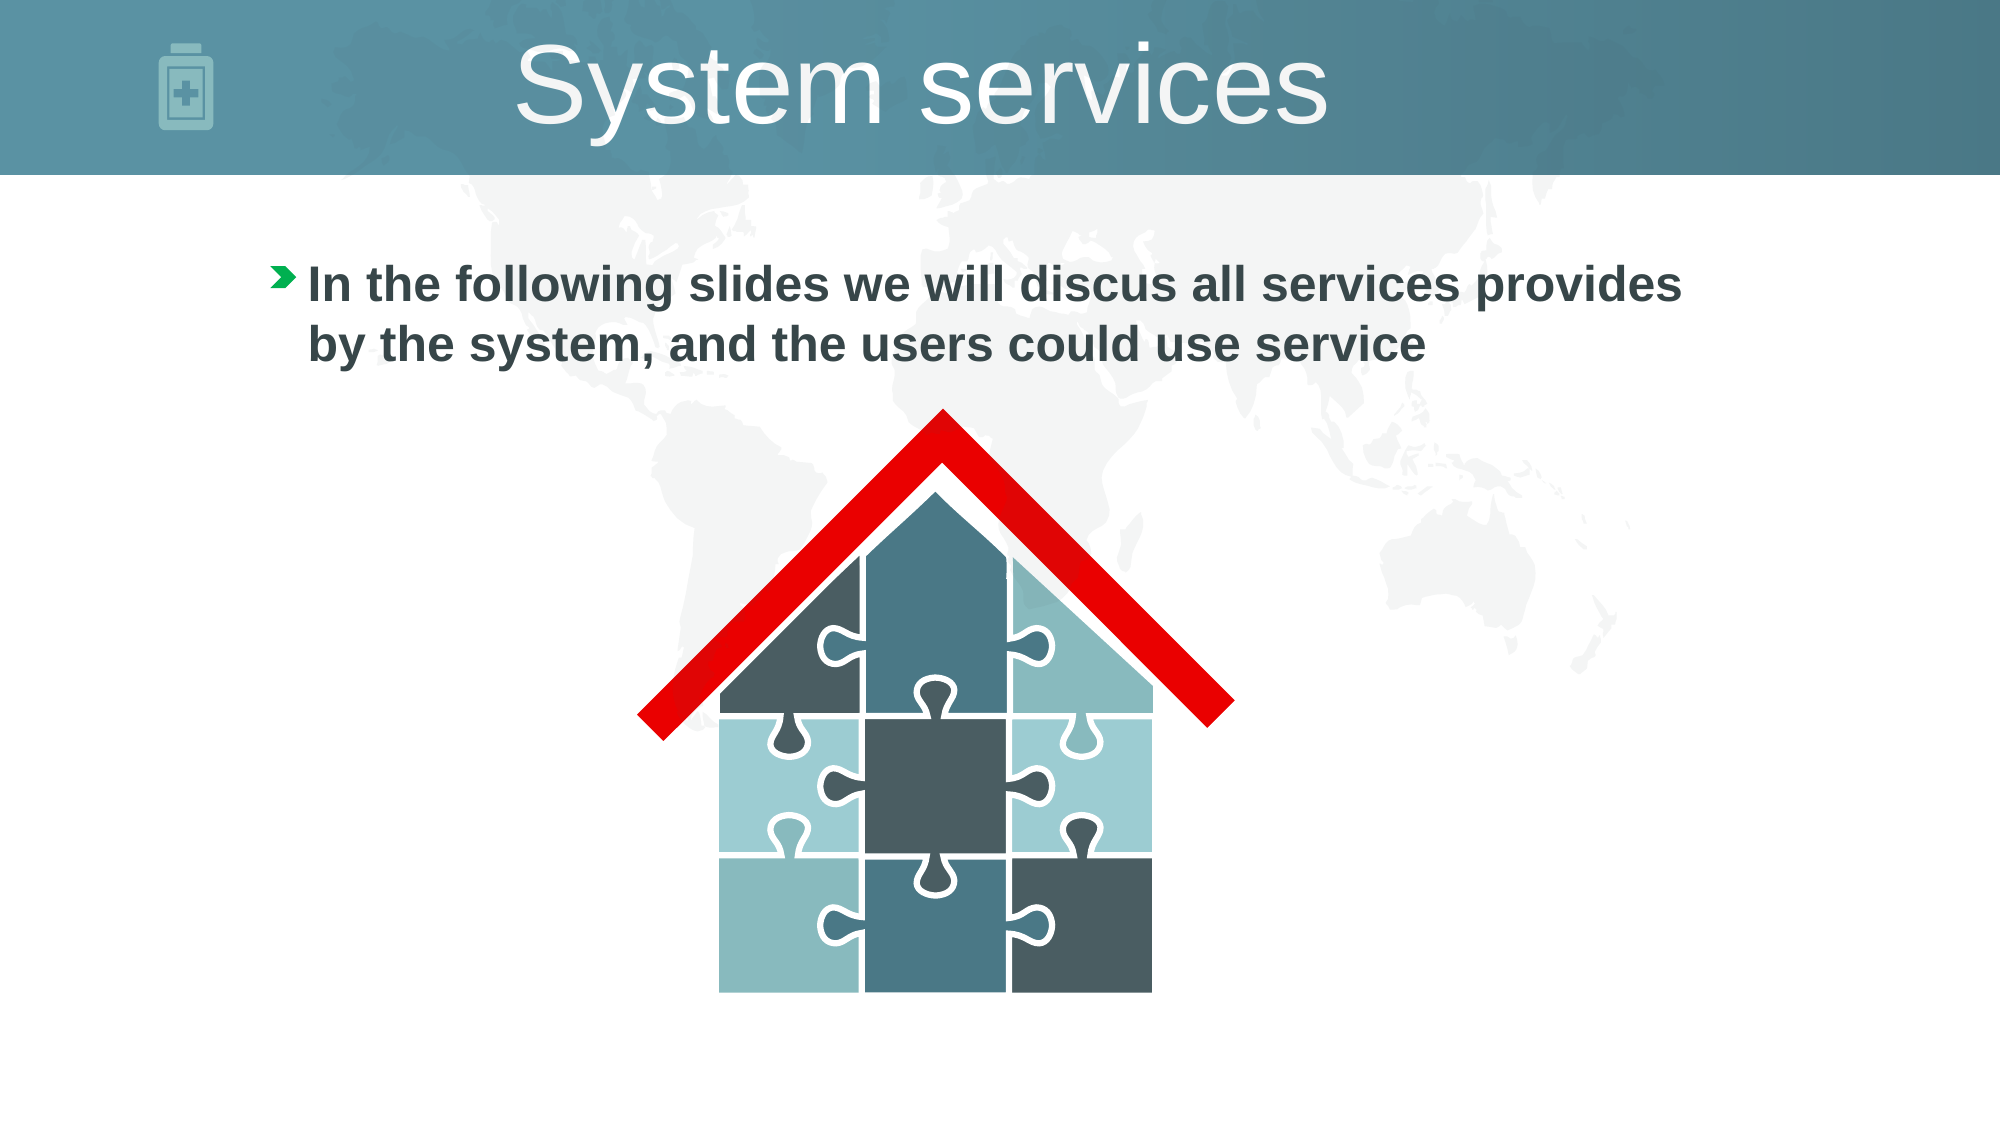

System services

In the following slides we will discus all services provides by the system, and the users could use service